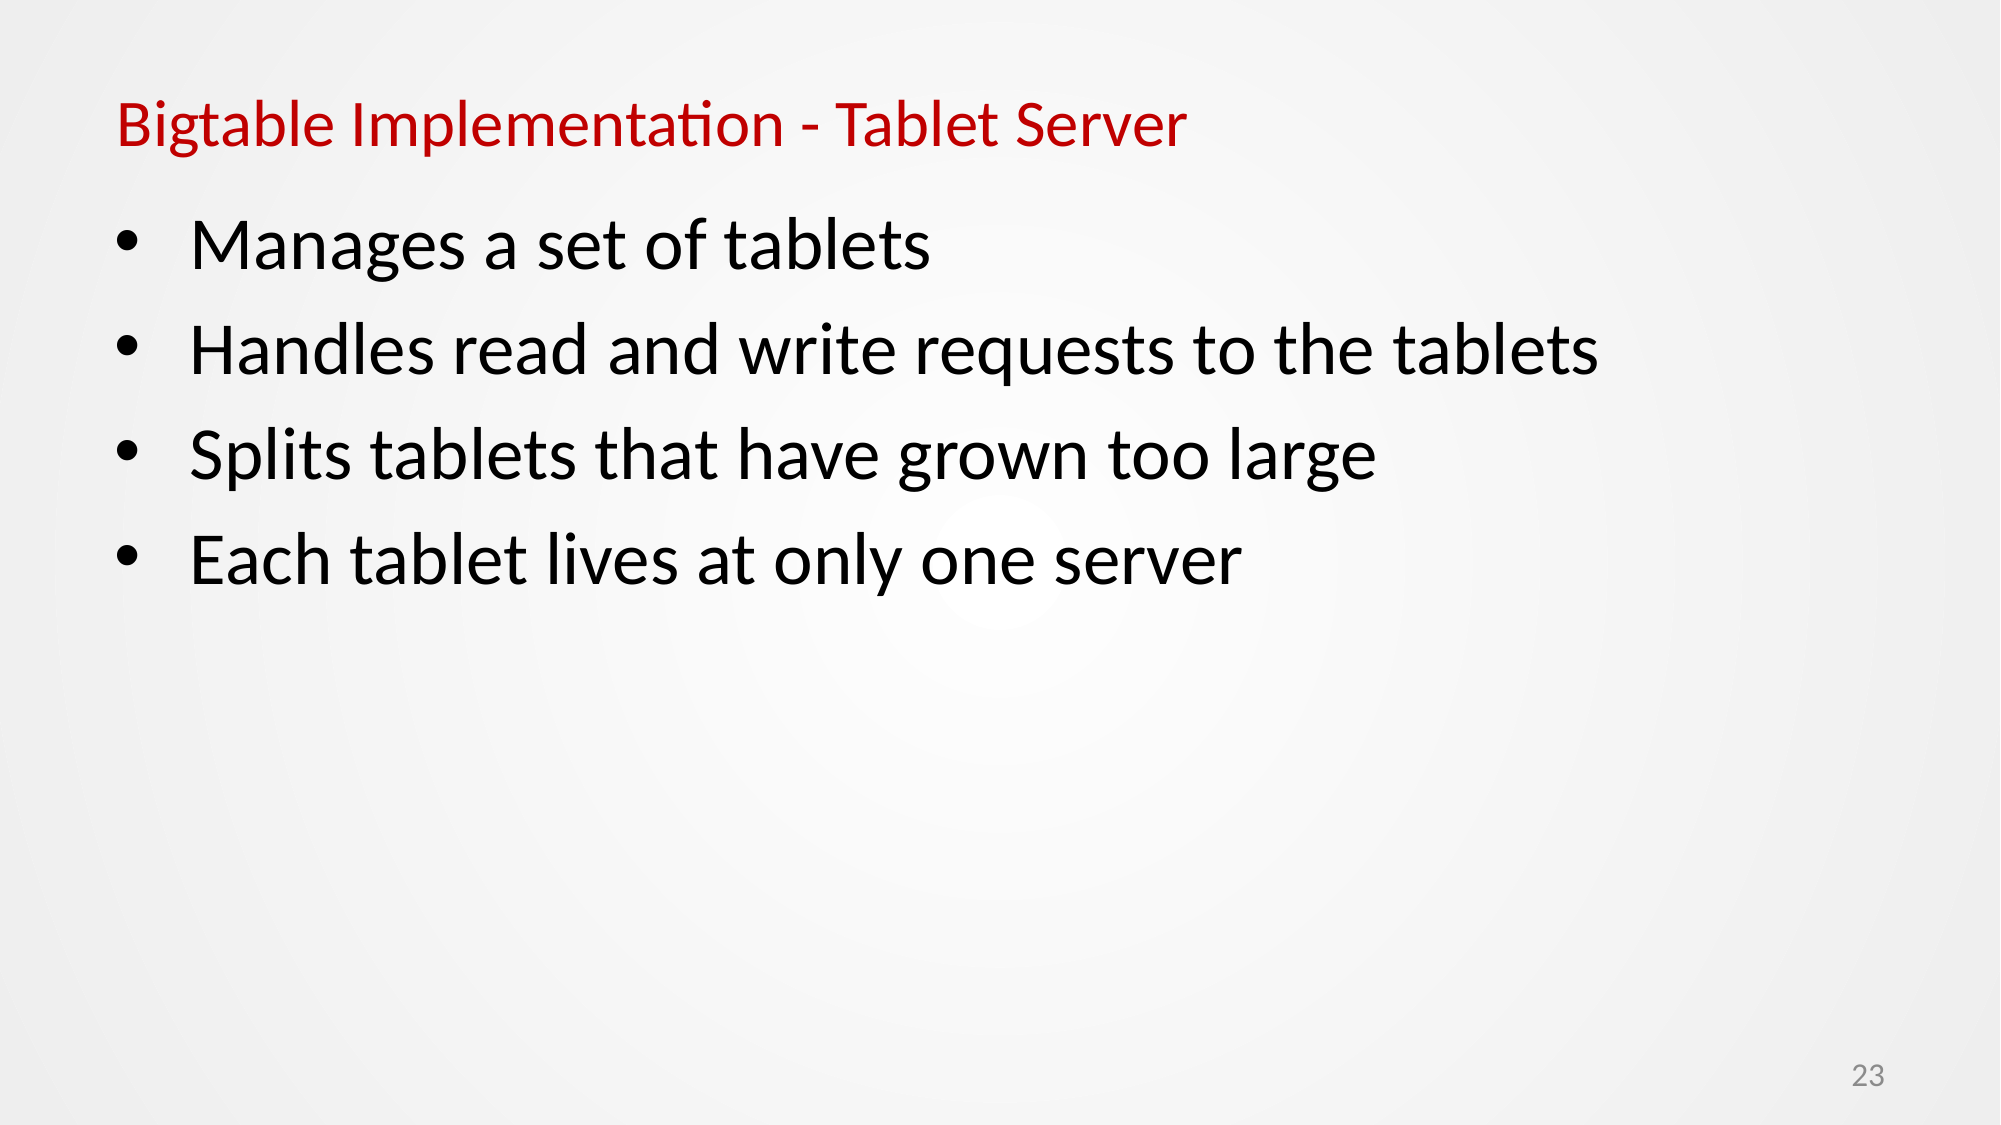

# Bigtable Implementation - Tablet Server
Manages a set of tablets
Handles read and write requests to the tablets
Splits tablets that have grown too large
Each tablet lives at only one server

23